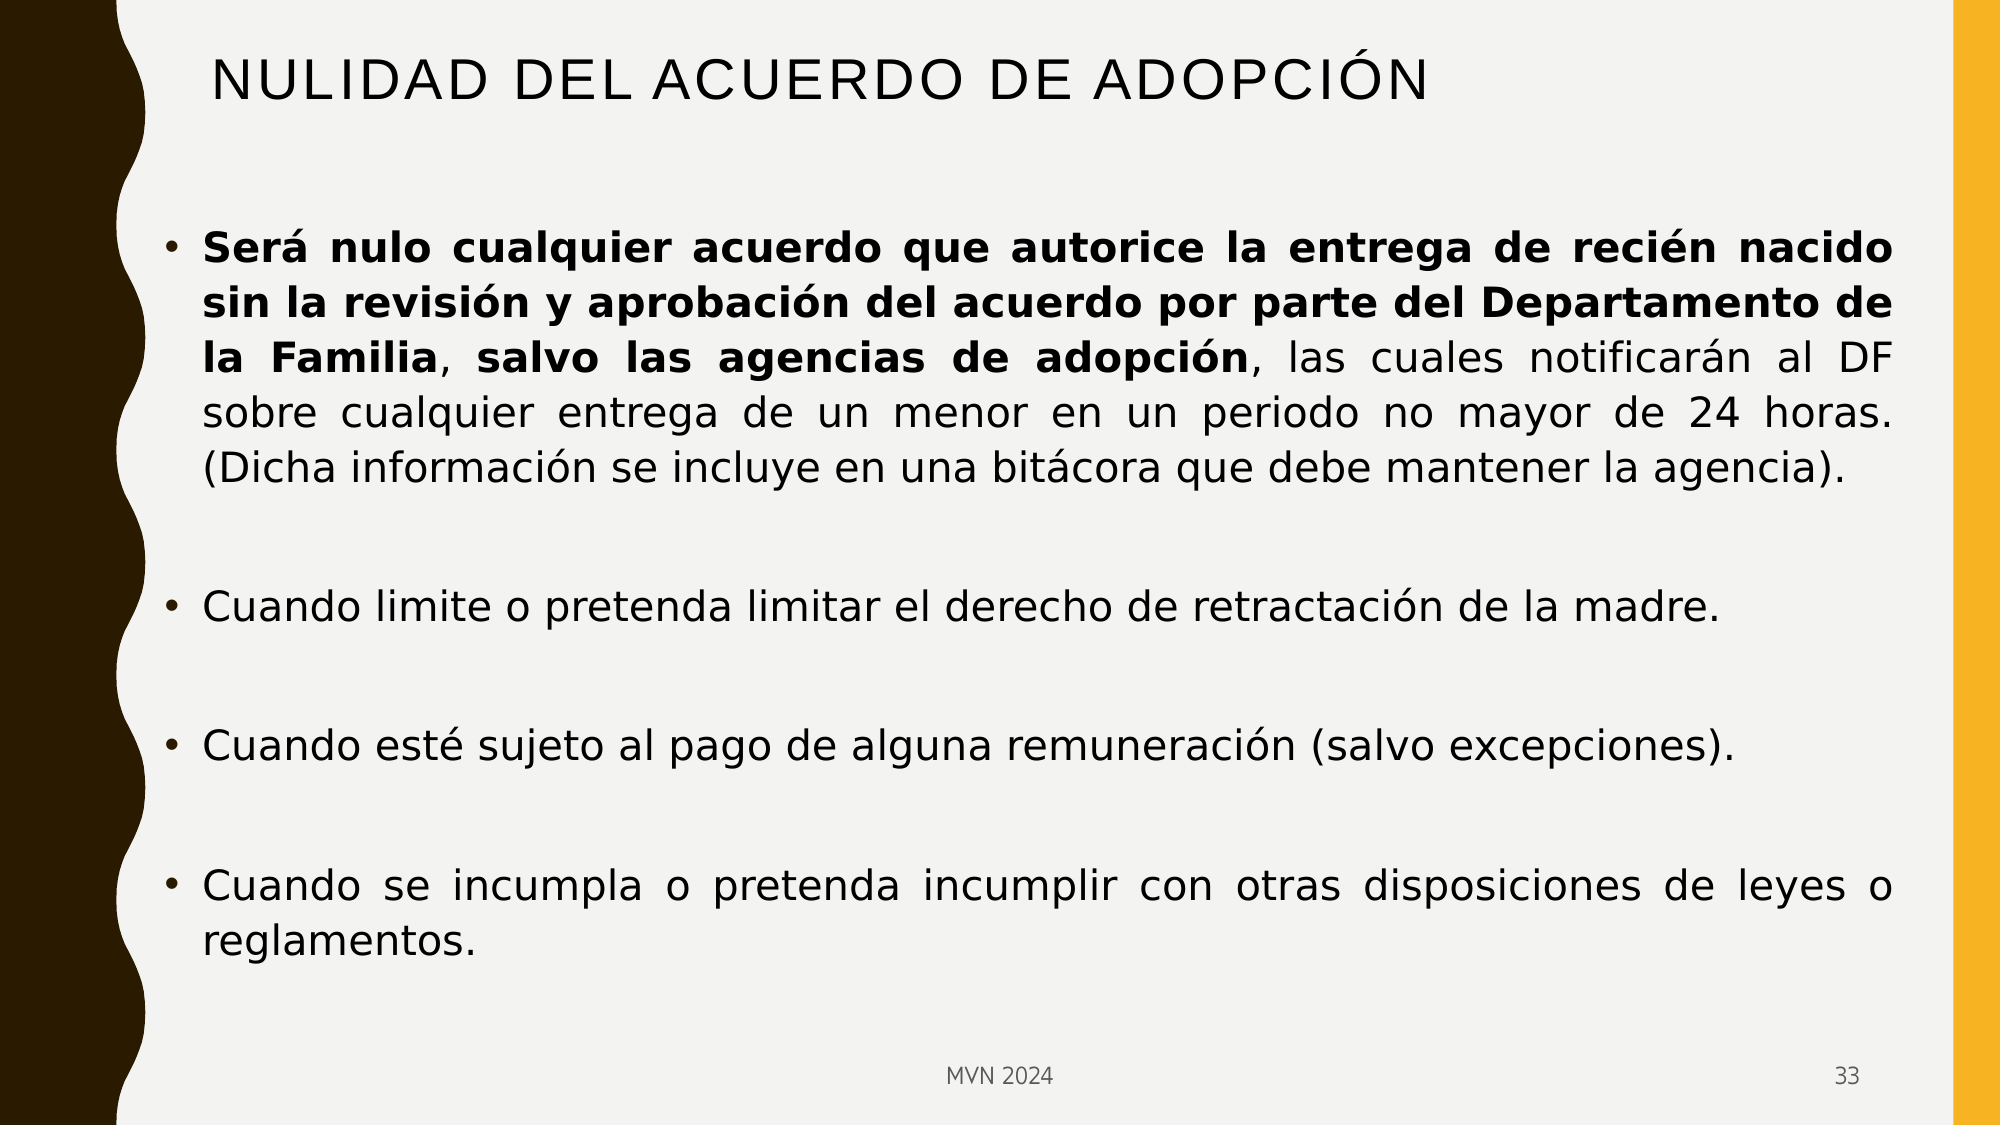

# NULIDAD DEL ACUERDO DE ADOPCIÓN
Será nulo cualquier acuerdo que autorice la entrega de recién nacido sin la revisión y aprobación del acuerdo por parte del Departamento de la Familia, salvo las agencias de adopción, las cuales notificarán al DF sobre cualquier entrega de un menor en un periodo no mayor de 24 horas. (Dicha información se incluye en una bitácora que debe mantener la agencia).

Cuando limite o pretenda limitar el derecho de retractación de la madre.

Cuando esté sujeto al pago de alguna remuneración (salvo excepciones).

Cuando se incumpla o pretenda incumplir con otras disposiciones de leyes o reglamentos.

MVN 2024
33